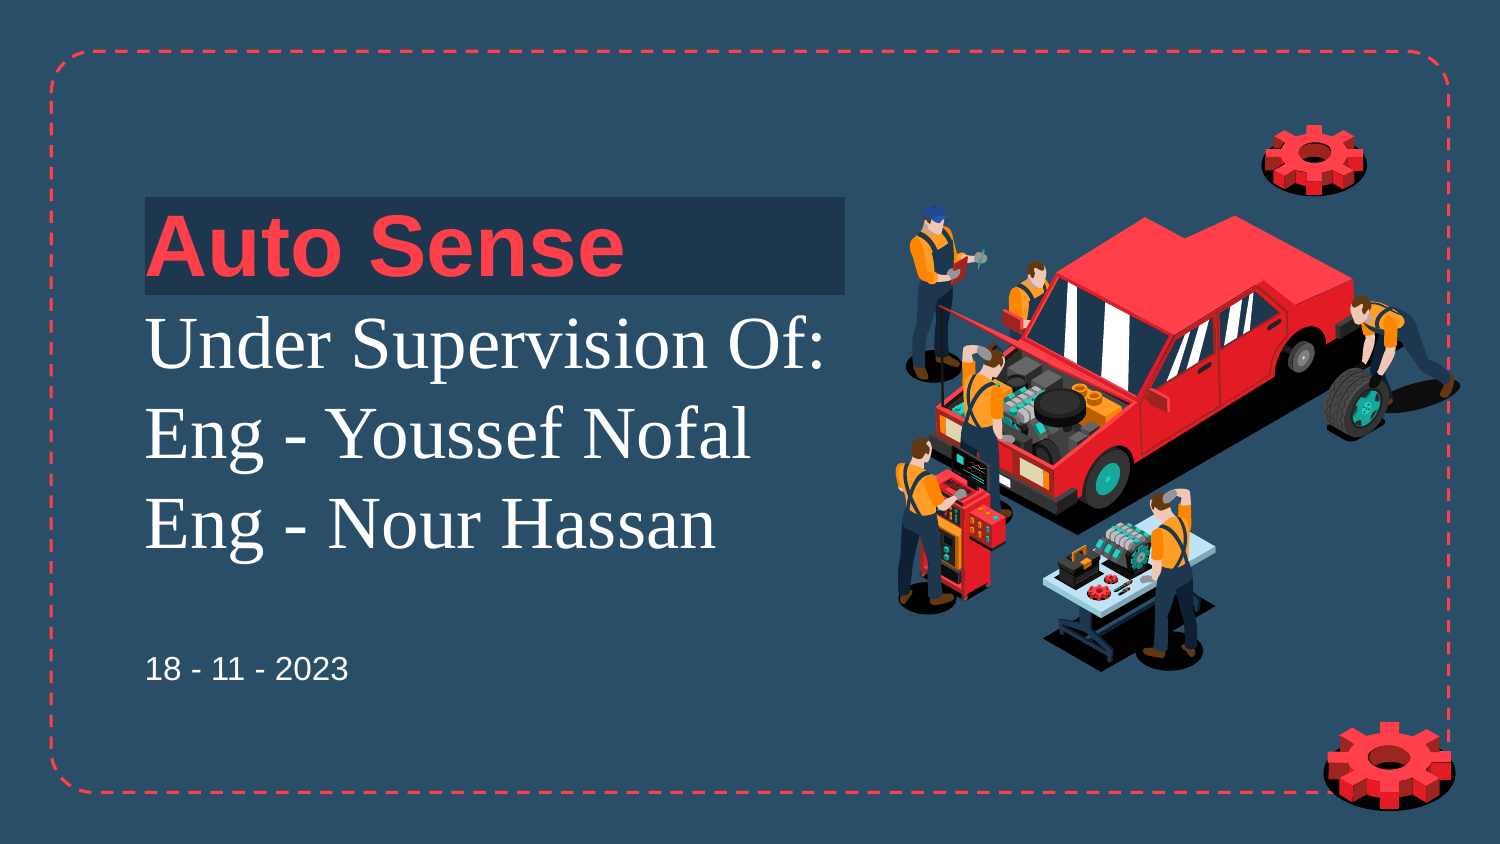

# Auto Sense
Under Supervision Of:
Eng - Youssef Nofal
Eng - Nour Hassan

18 - 11 - 2023